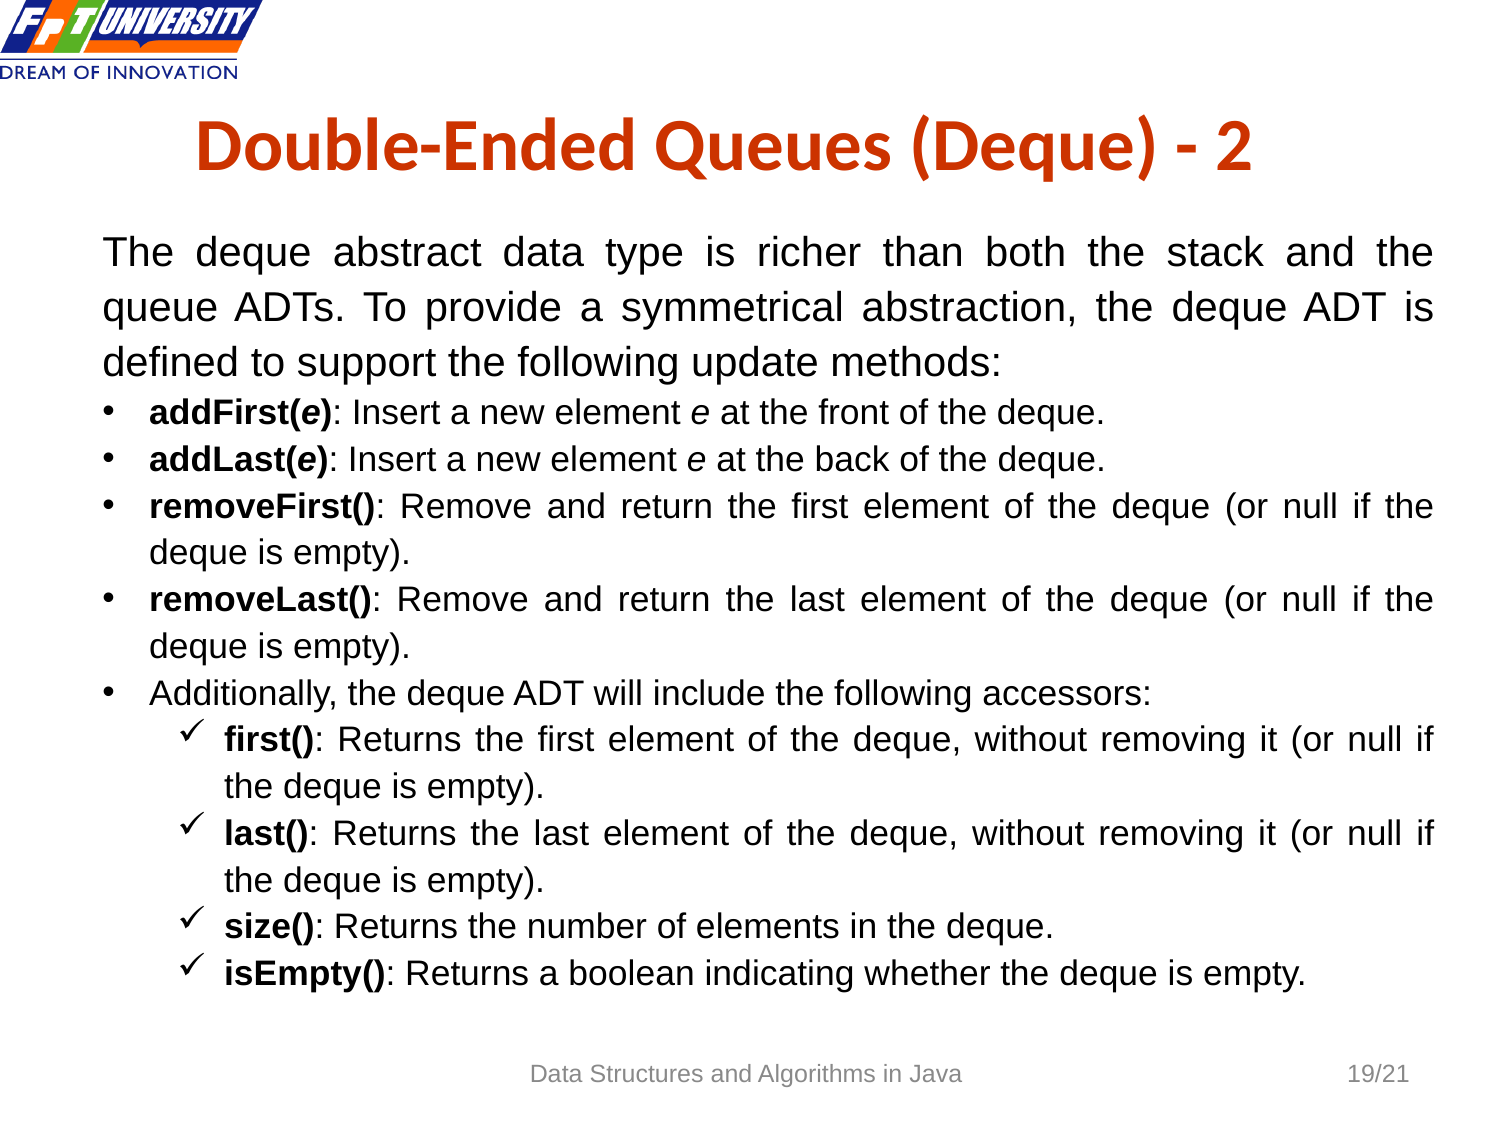

# Double-Ended Queues (Deque) - 2
 19
The deque abstract data type is richer than both the stack and the queue ADTs. To provide a symmetrical abstraction, the deque ADT is defined to support the following update methods:
addFirst(e): Insert a new element e at the front of the deque.
addLast(e): Insert a new element e at the back of the deque.
removeFirst(): Remove and return the first element of the deque (or null if the deque is empty).
removeLast(): Remove and return the last element of the deque (or null if the deque is empty).
Additionally, the deque ADT will include the following accessors:
first(): Returns the first element of the deque, without removing it (or null if the deque is empty).
last(): Returns the last element of the deque, without removing it (or null if the deque is empty).
size(): Returns the number of elements in the deque.
isEmpty(): Returns a boolean indicating whether the deque is empty.
Data Structures and Algorithms in Java
19/21